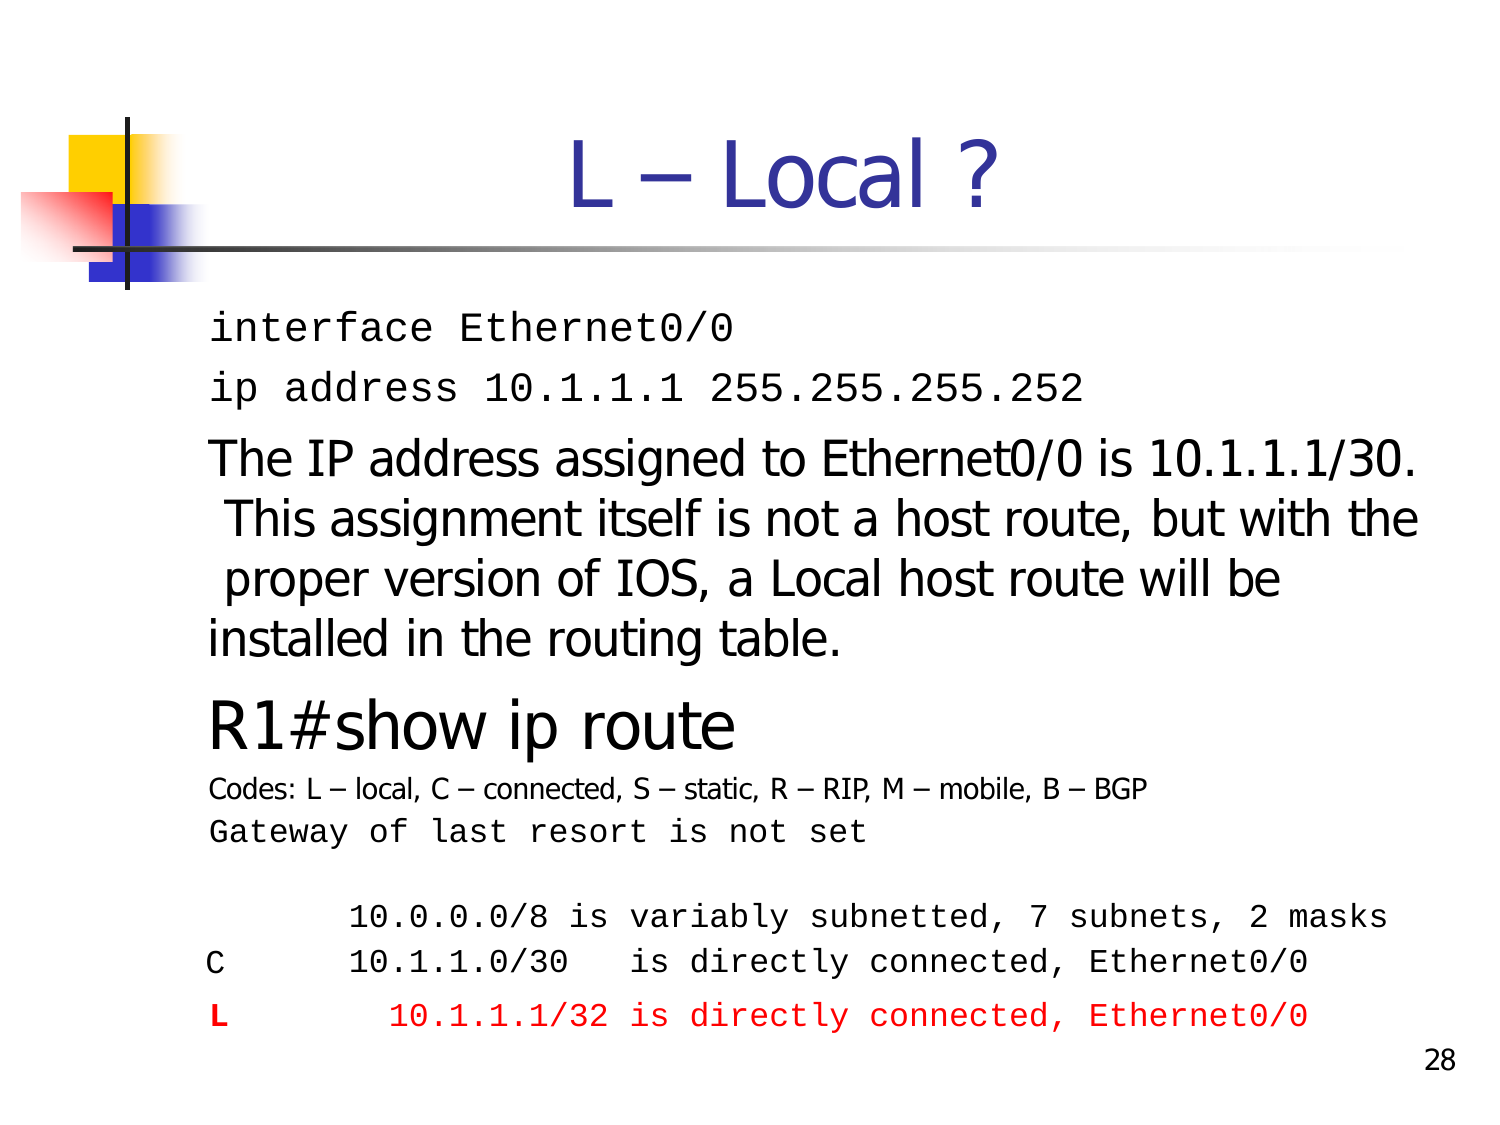

# L – Local ?
interface Ethernet0/0
ip address 10.1.1.1 255.255.255.252
The IP address assigned to Ethernet0/0 is 10.1.1.1/30.  This assignment itself is not a host route, but with the  proper version of IOS, a Local host route will be  installed in the routing table.
R1#show ip route
Codes: L – local, C – connected, S – static, R – RIP, M – mobile, B – BGP
Gateway of last resort is not set
| C | 10.0.0.0/8 is 10.1.1.0/30 | variably subnetted, 7 subnets, 2 masks is directly connected, Ethernet0/0 |
| --- | --- | --- |
| L | 10.1.1.1/32 | is directly connected, Ethernet0/0 |
|  |  | 28 |